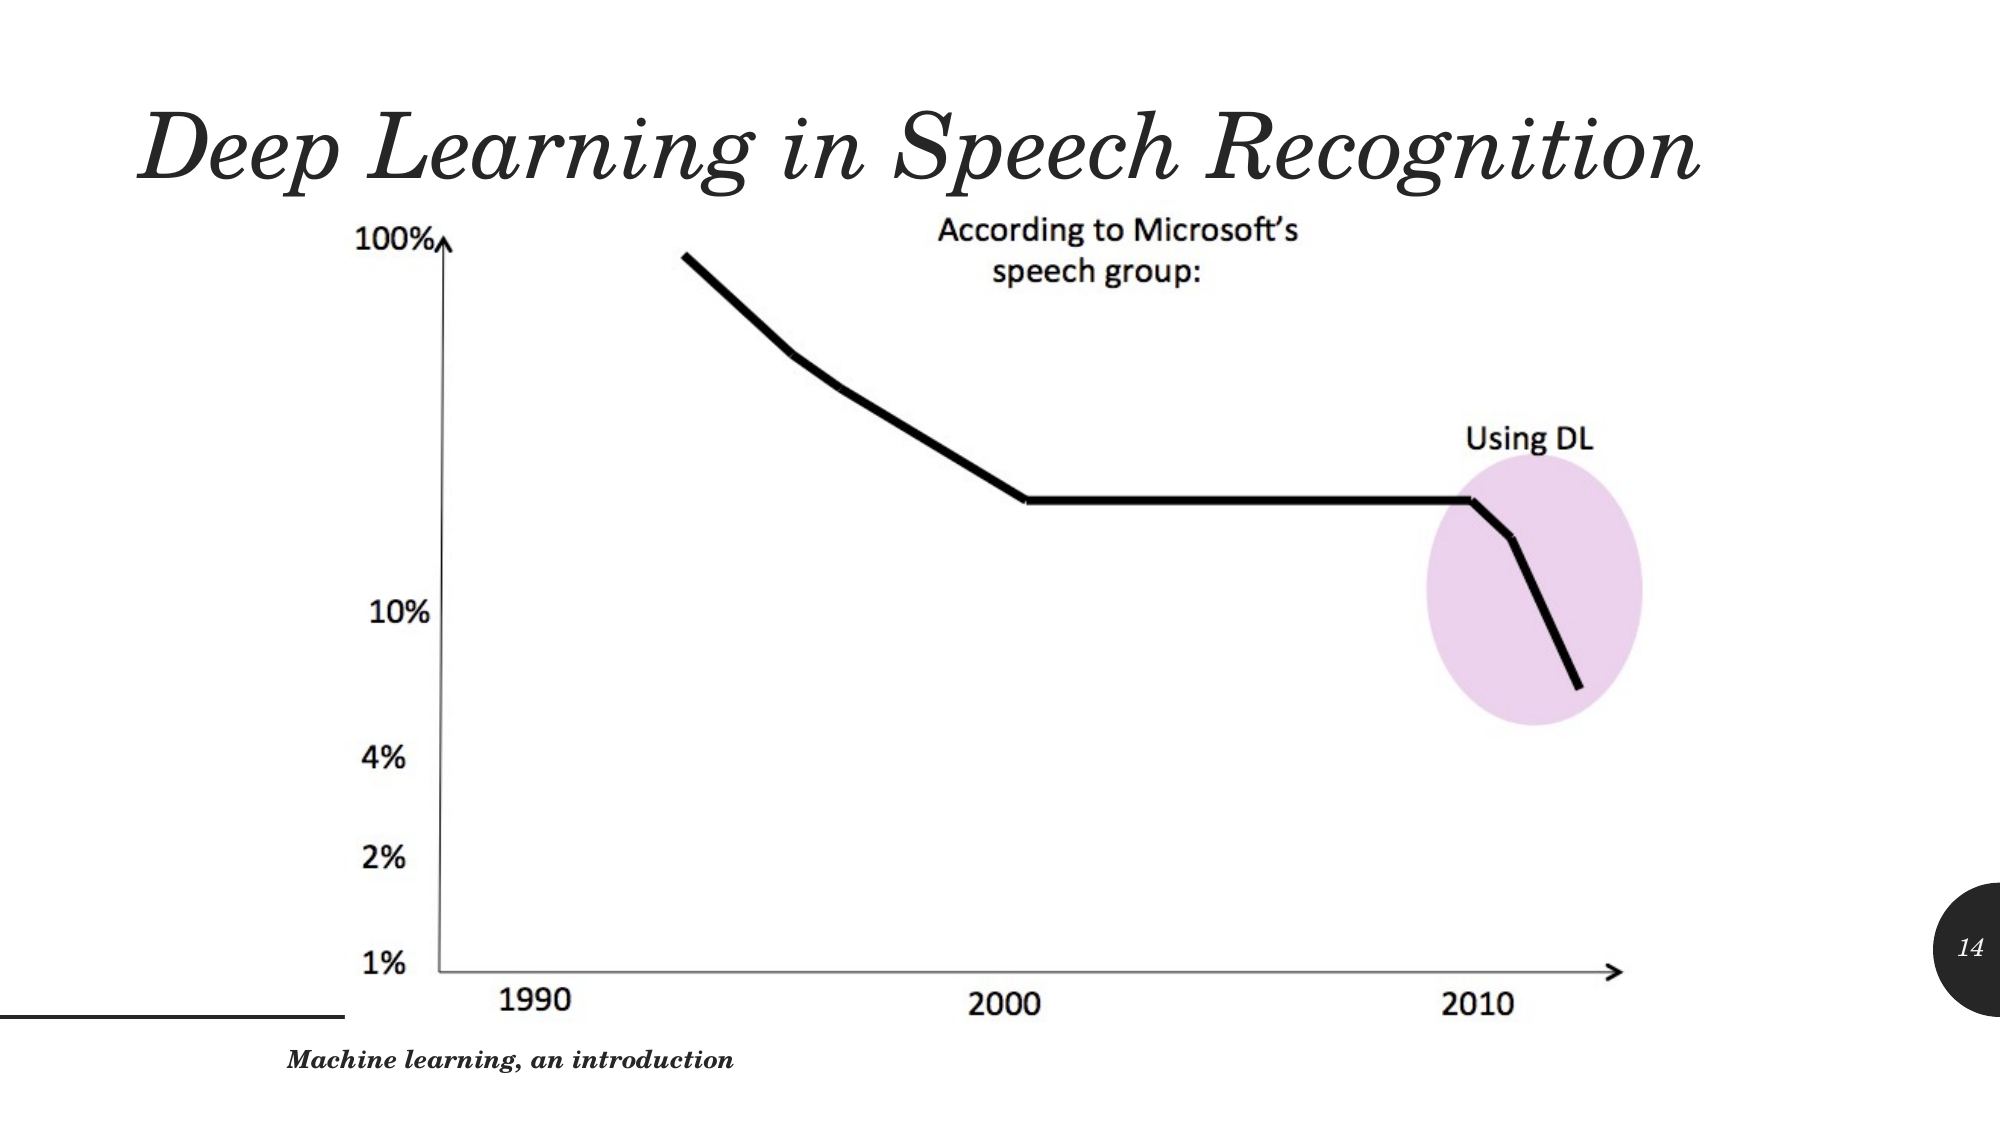

# Deep Learning in Speech Recognition

14
Machine learning, an introduction